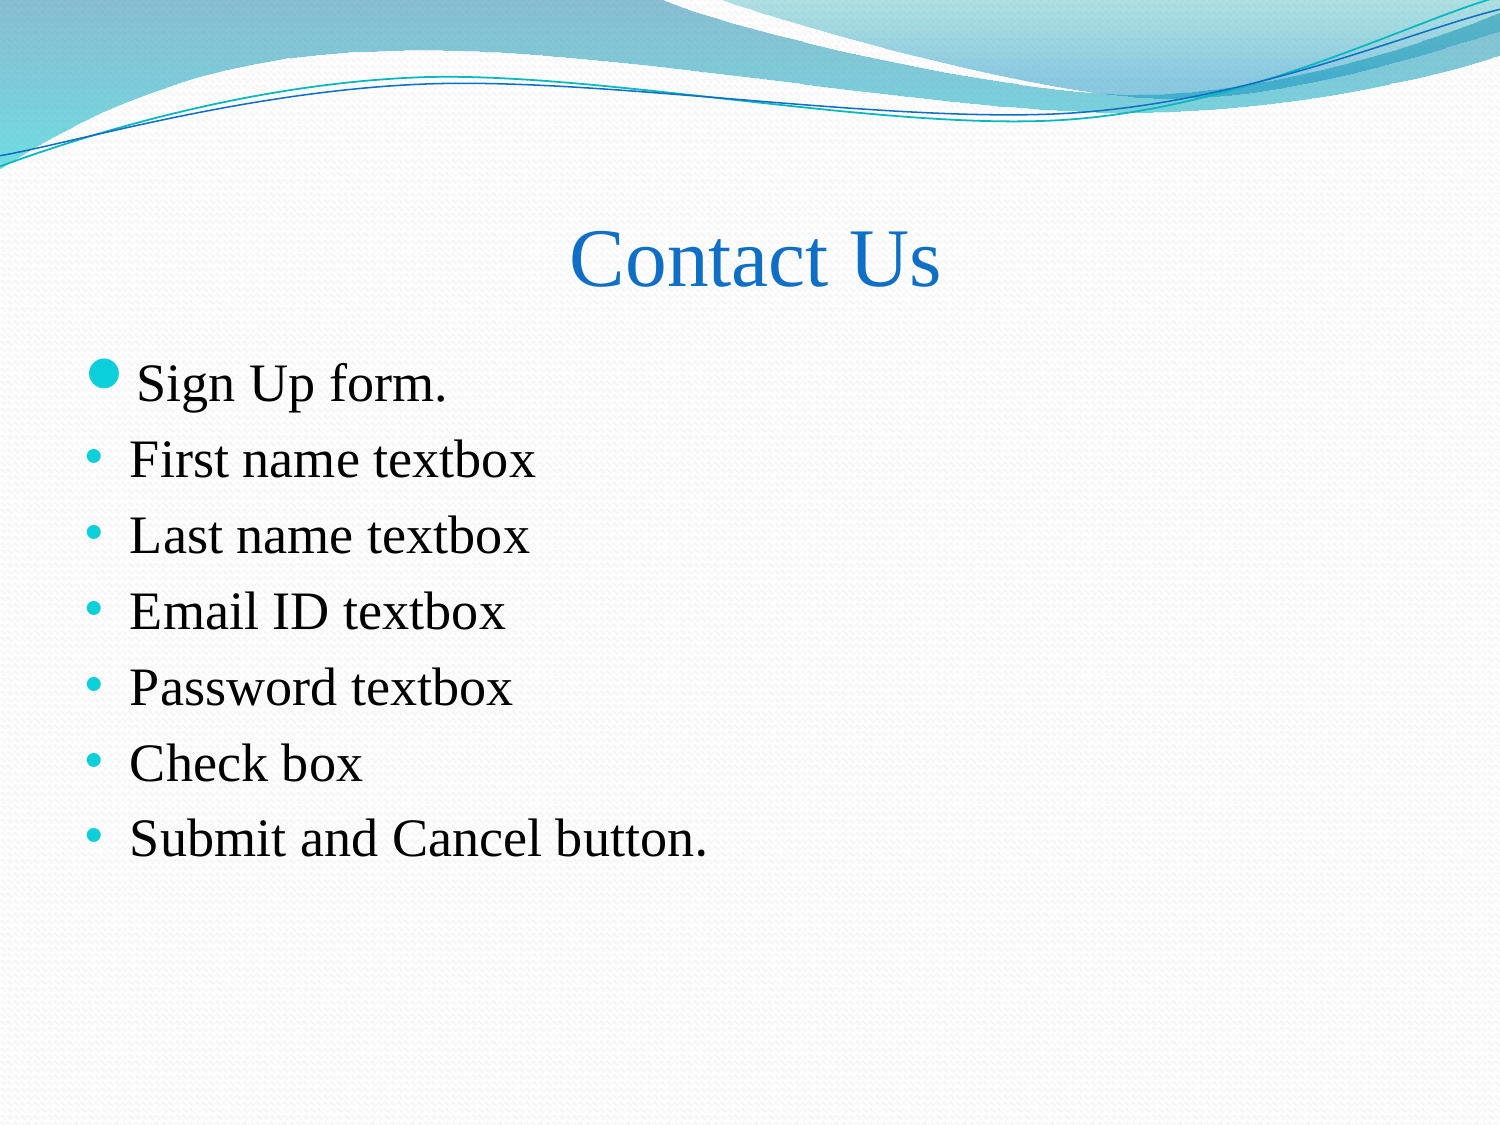

# Contact Us
Sign Up form.
First name textbox
Last name textbox
Email ID textbox
Password textbox
Check box
Submit and Cancel button.